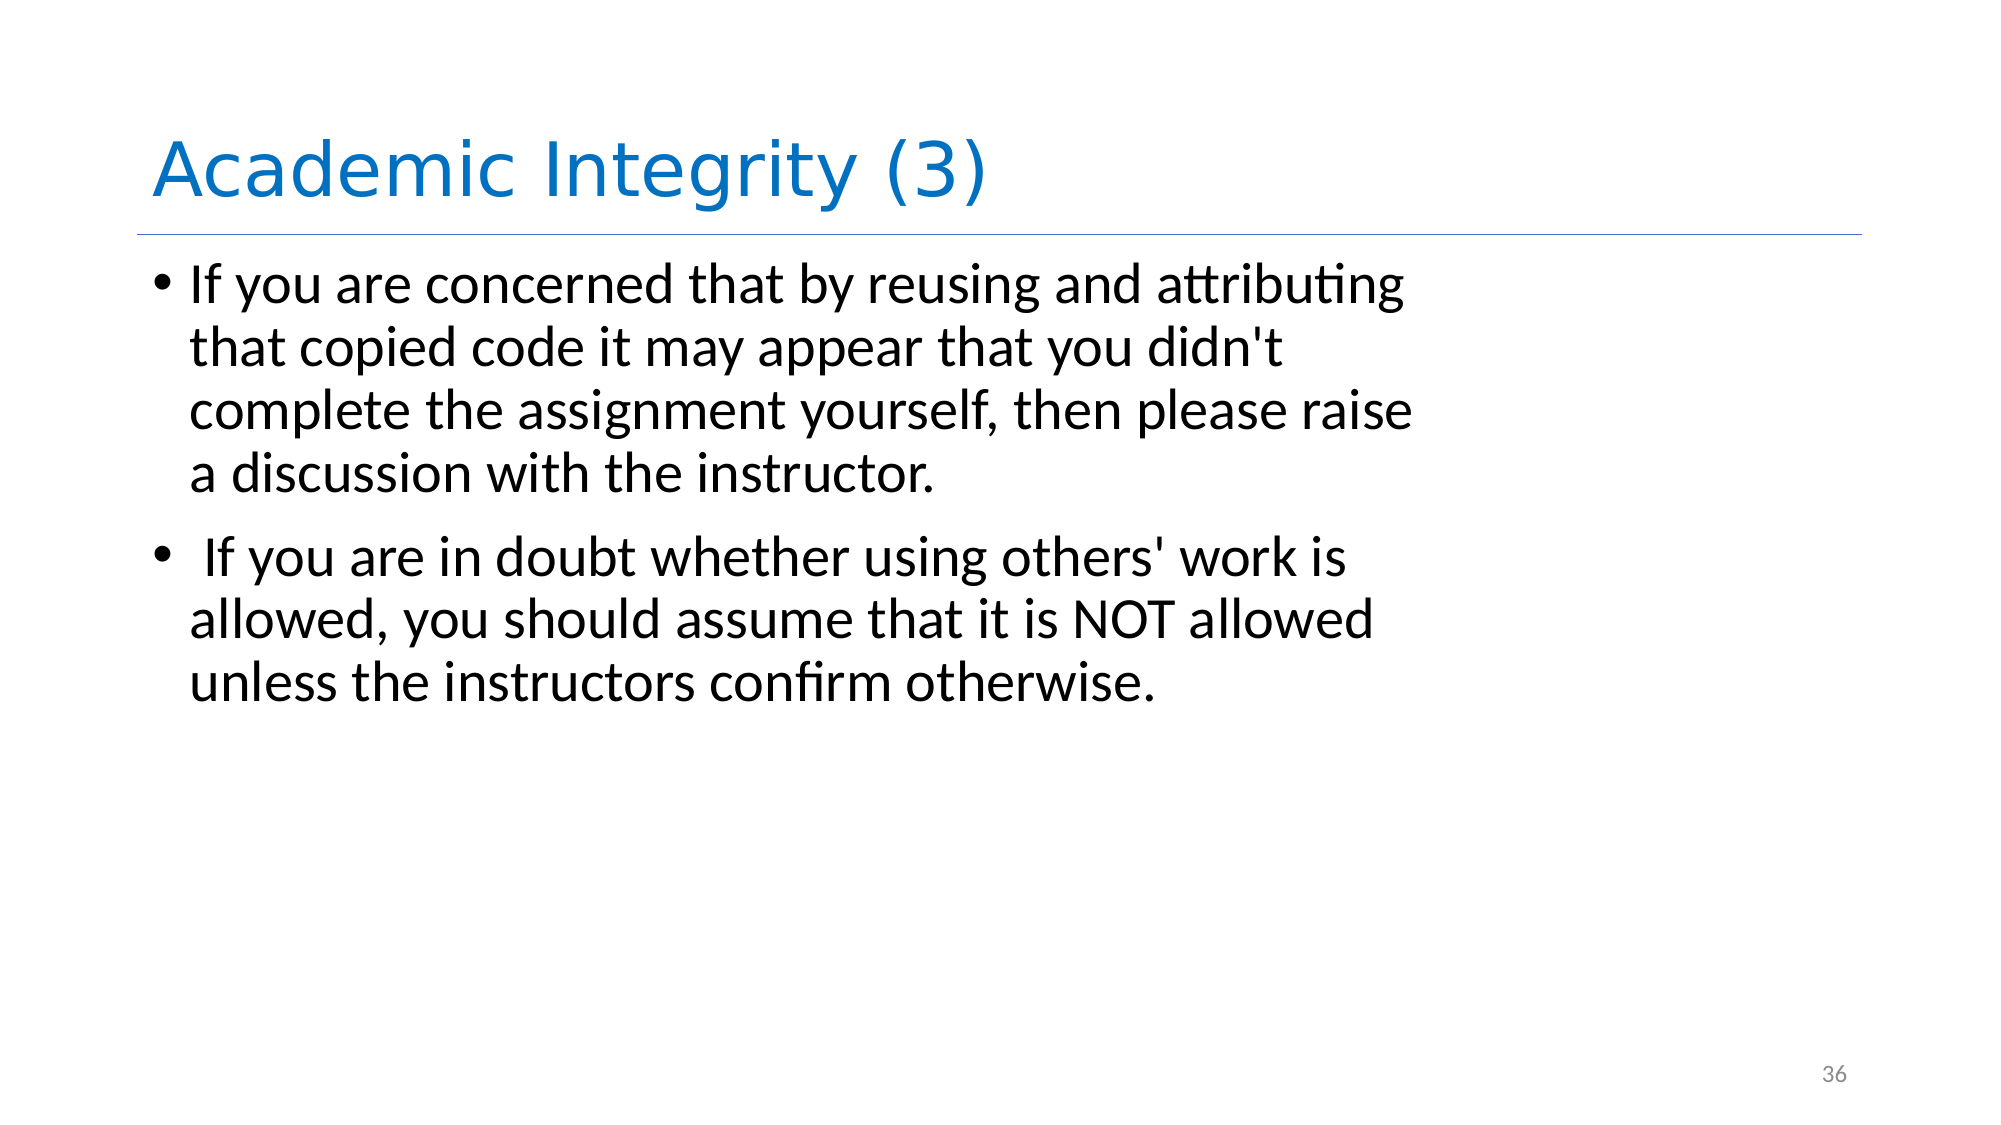

# Academic Integrity (3)
If you are concerned that by reusing and attributing that copied code it may appear that you didn't complete the assignment yourself, then please raise a discussion with the instructor.
 If you are in doubt whether using others' work is allowed, you should assume that it is NOT allowed unless the instructors confirm otherwise.

36